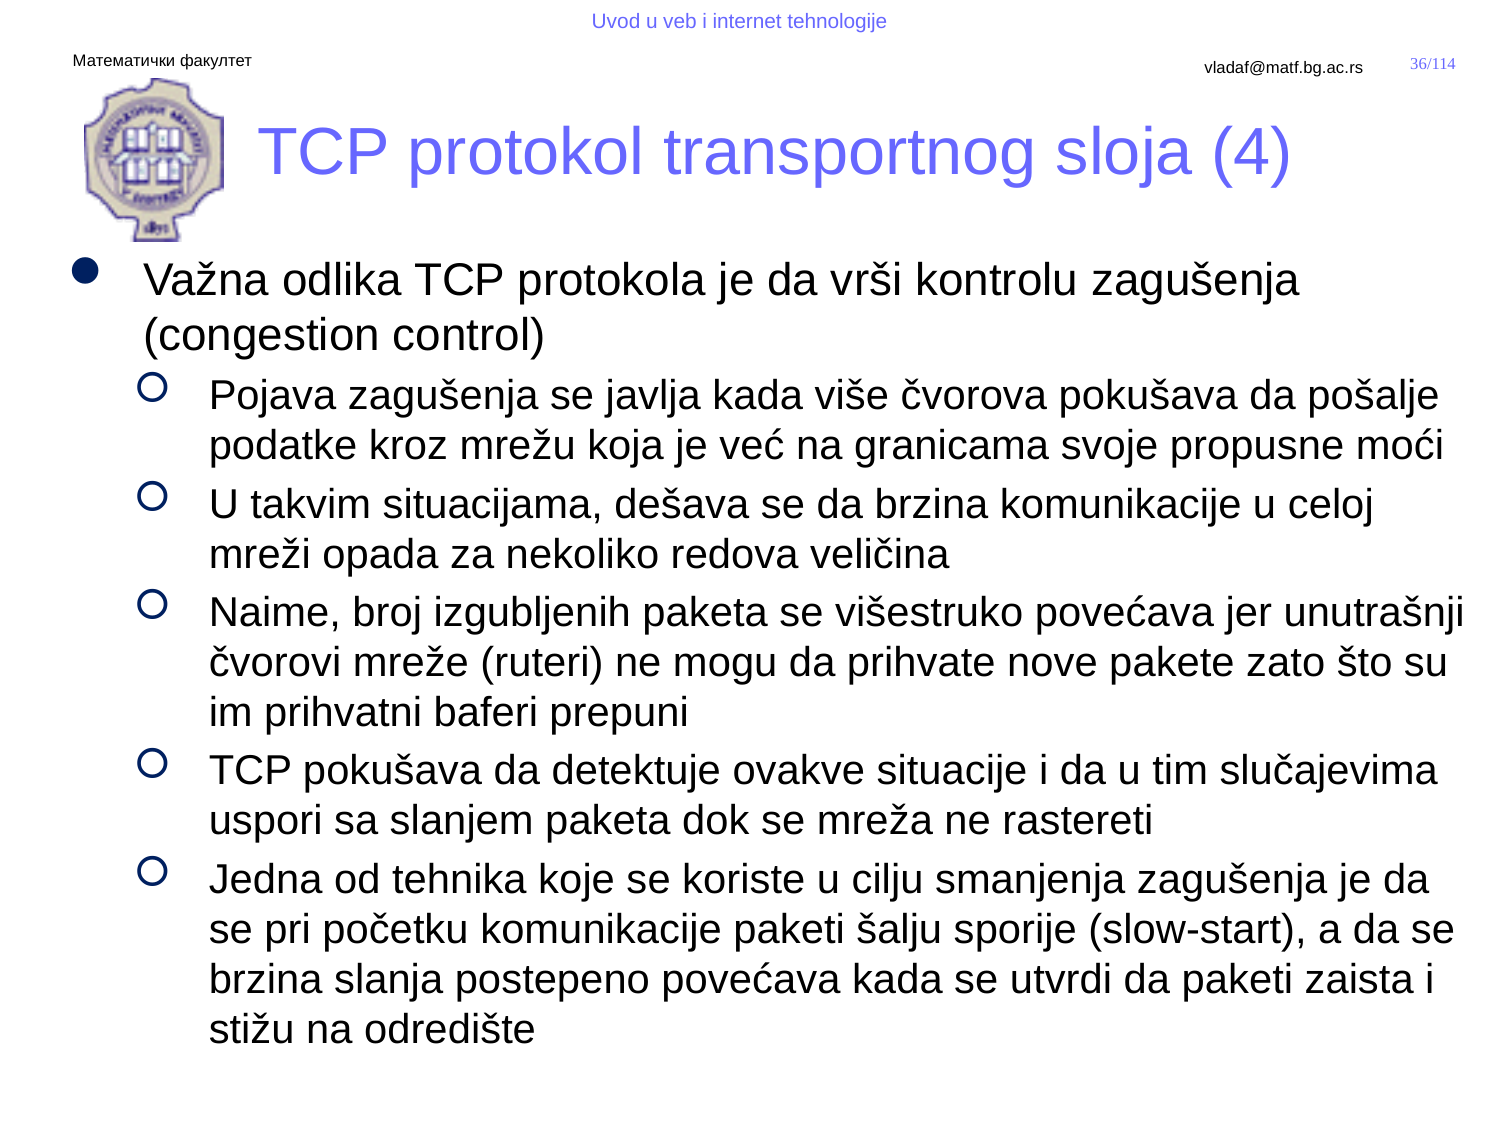

# TCP protokol transportnog sloja (4)
Važna odlika TCP protokola je da vrši kontrolu zagušenja (congestion control)
Pojava zagušenja se javlja kada više čvorova pokušava da pošalje podatke kroz mrežu koja je već na granicama svoje propusne moći
U takvim situacijama, dešava se da brzina komunikacije u celoj mreži opada za nekoliko redova veličina
Naime, broj izgubljenih paketa se višestruko povećava jer unutrašnji čvorovi mreže (ruteri) ne mogu da prihvate nove pakete zato što su im prihvatni baferi prepuni
TCP pokušava da detektuje ovakve situacije i da u tim slučajevima uspori sa slanjem paketa dok se mreža ne rastereti
Jedna od tehnika koje se koriste u cilju smanjenja zagušenja je da se pri početku komunikacije paketi šalju sporije (slow-start), a da se brzina slanja postepeno povećava kada se utvrdi da paketi zaista i stižu na odredište